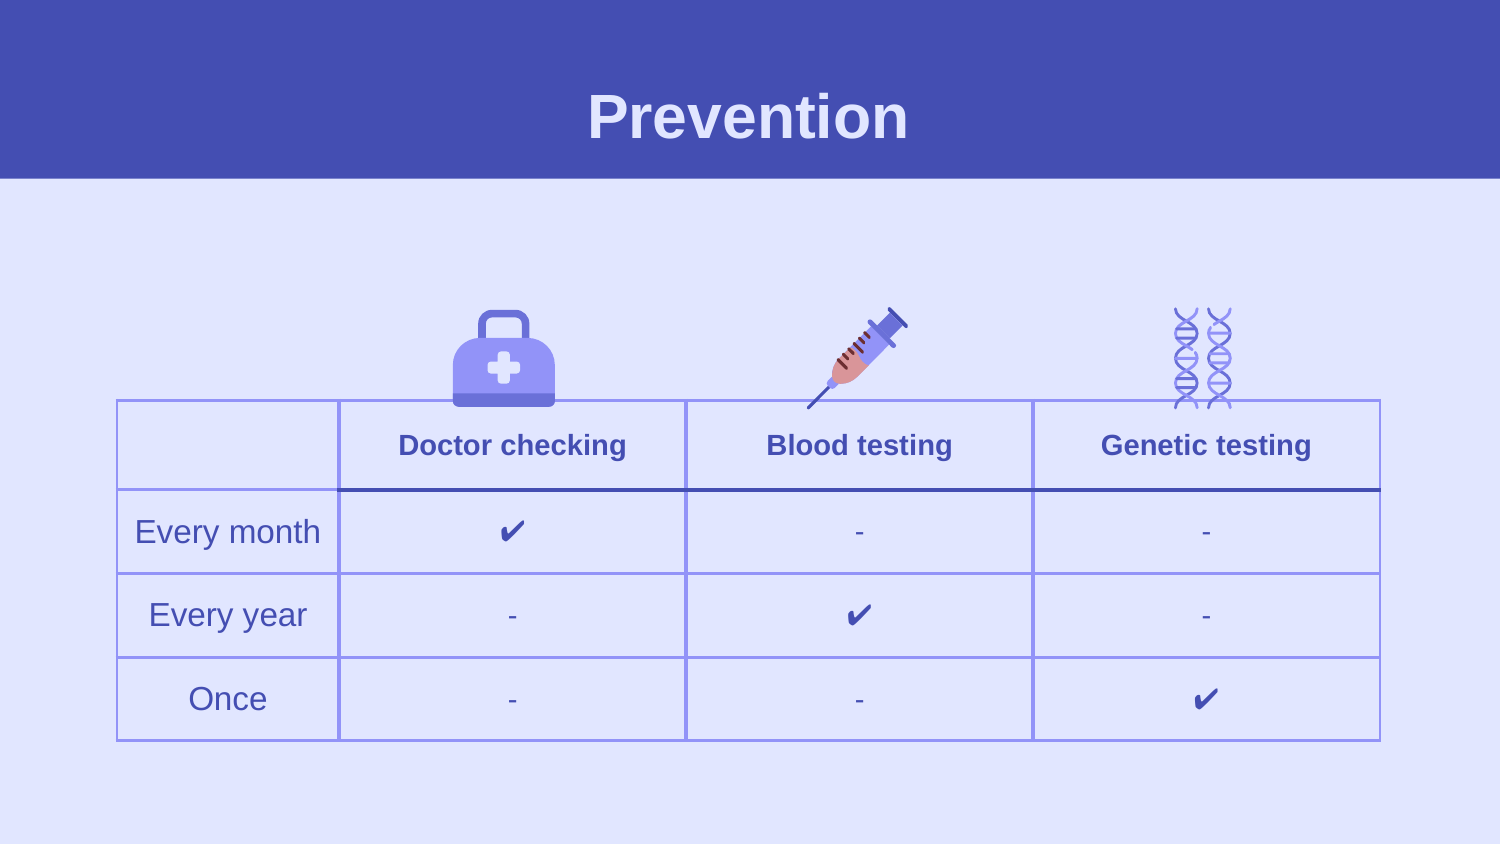

# Prevention

|  | Doctor checking | Blood testing | Genetic testing |
| --- | --- | --- | --- |
| Every month | ✔ | - | - |
| Every year | - | ✔ | - |
| Once | - | - | ✔ |